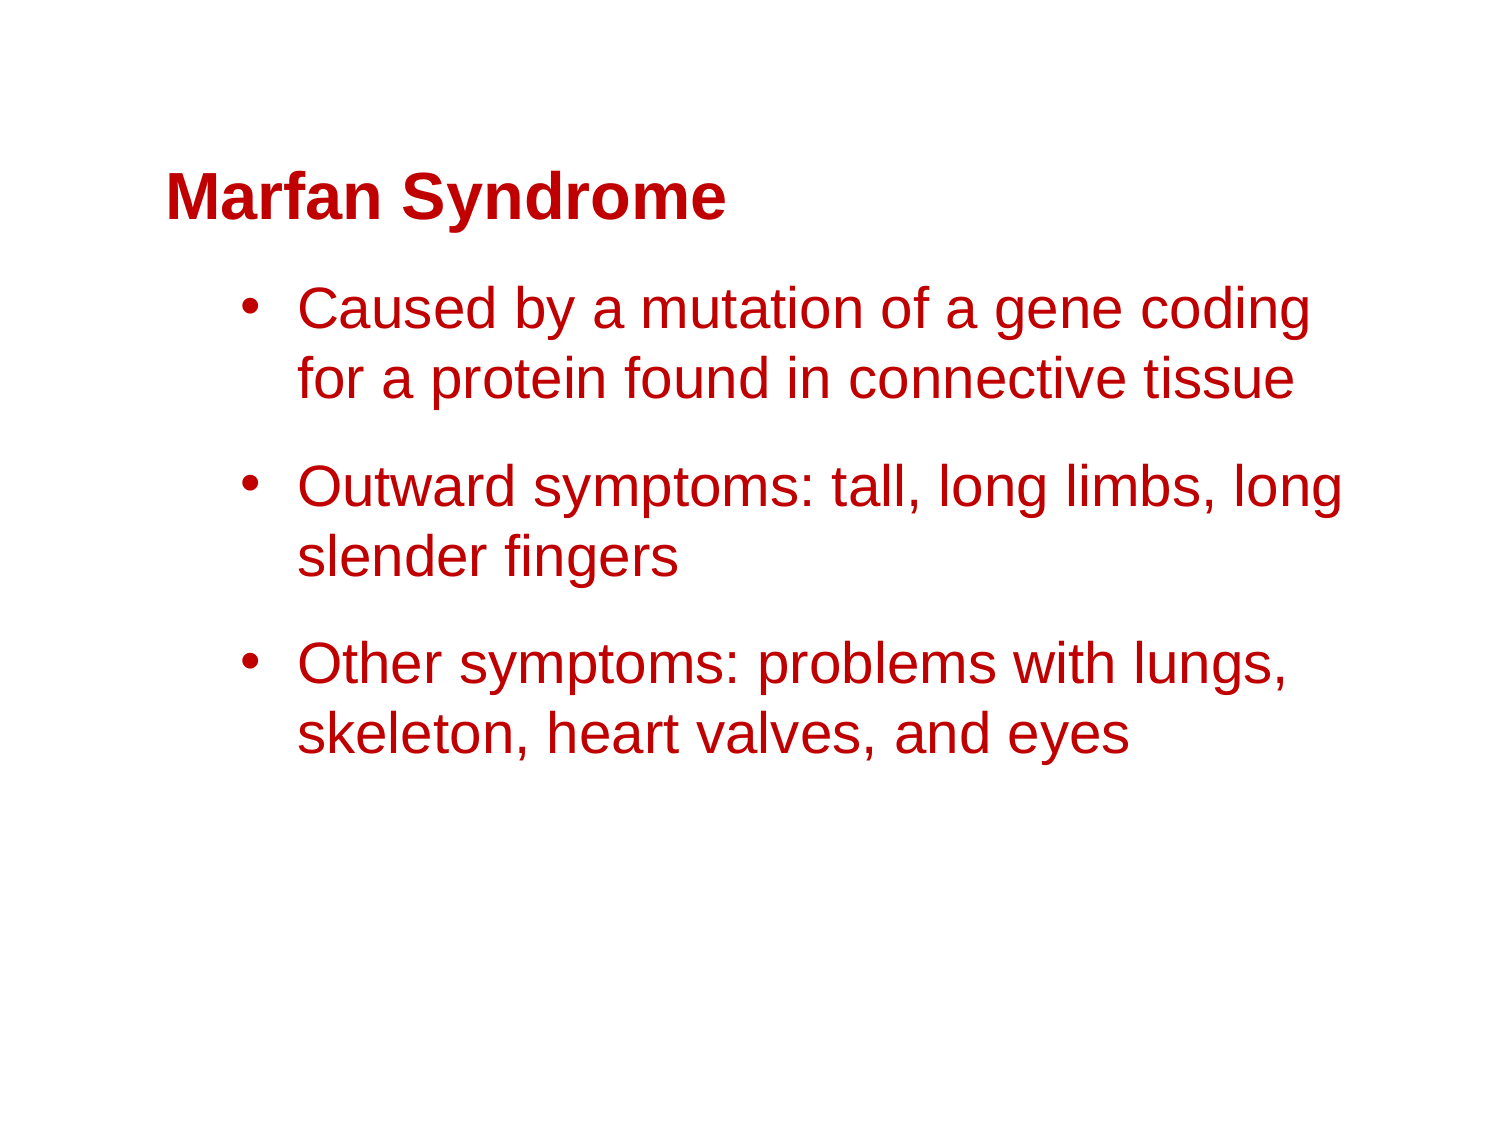

Marfan Syndrome
Caused by a mutation of a gene coding for a protein found in connective tissue
Outward symptoms: tall, long limbs, long slender fingers
Other symptoms: problems with lungs, skeleton, heart valves, and eyes